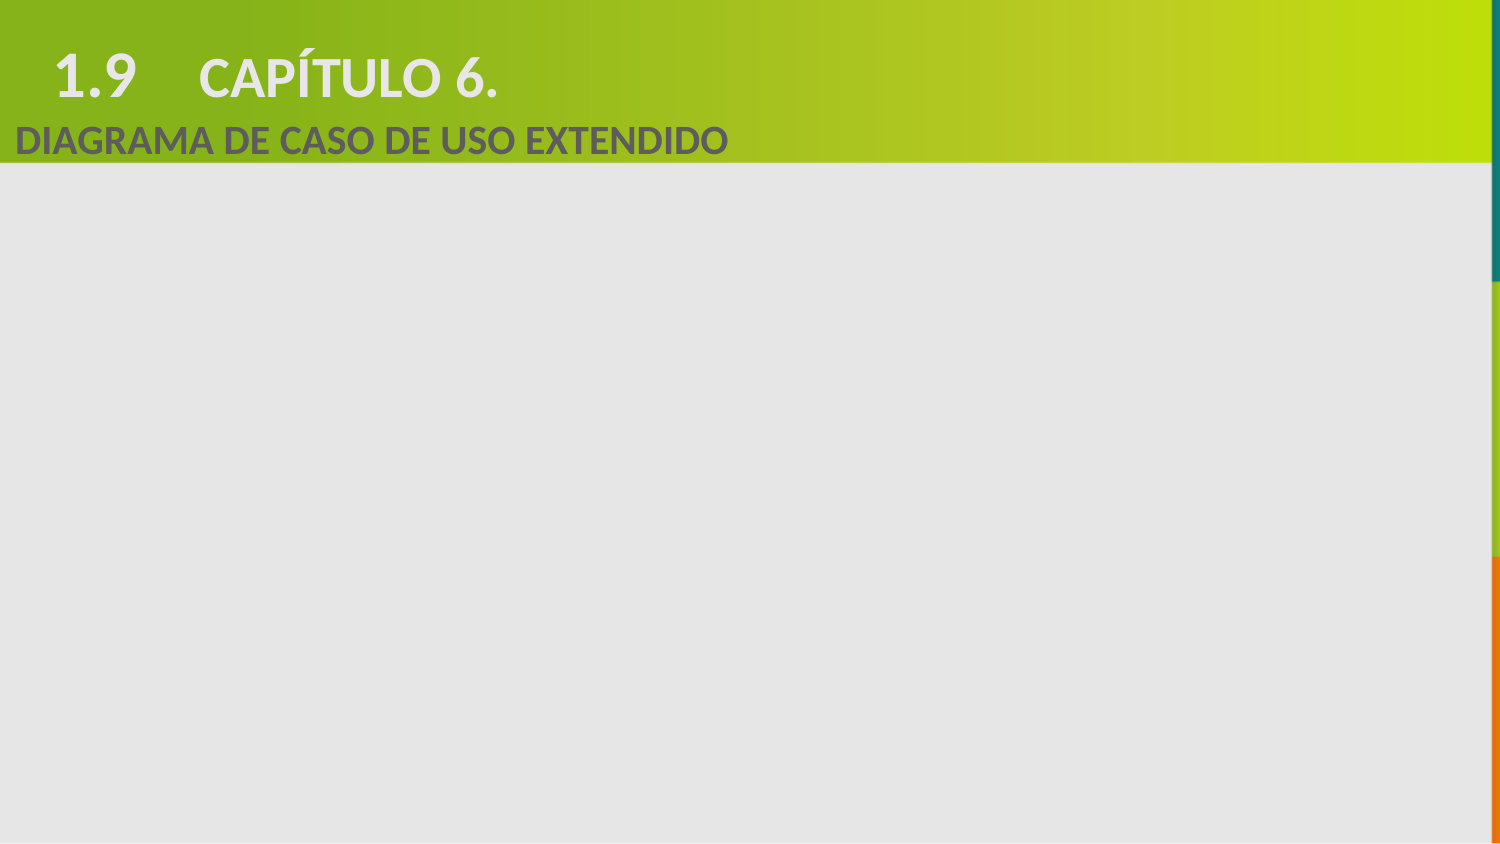

1.9
CAPÍTULO 6.
DIAGRAMA DE CASO DE USO EXTENDIDO